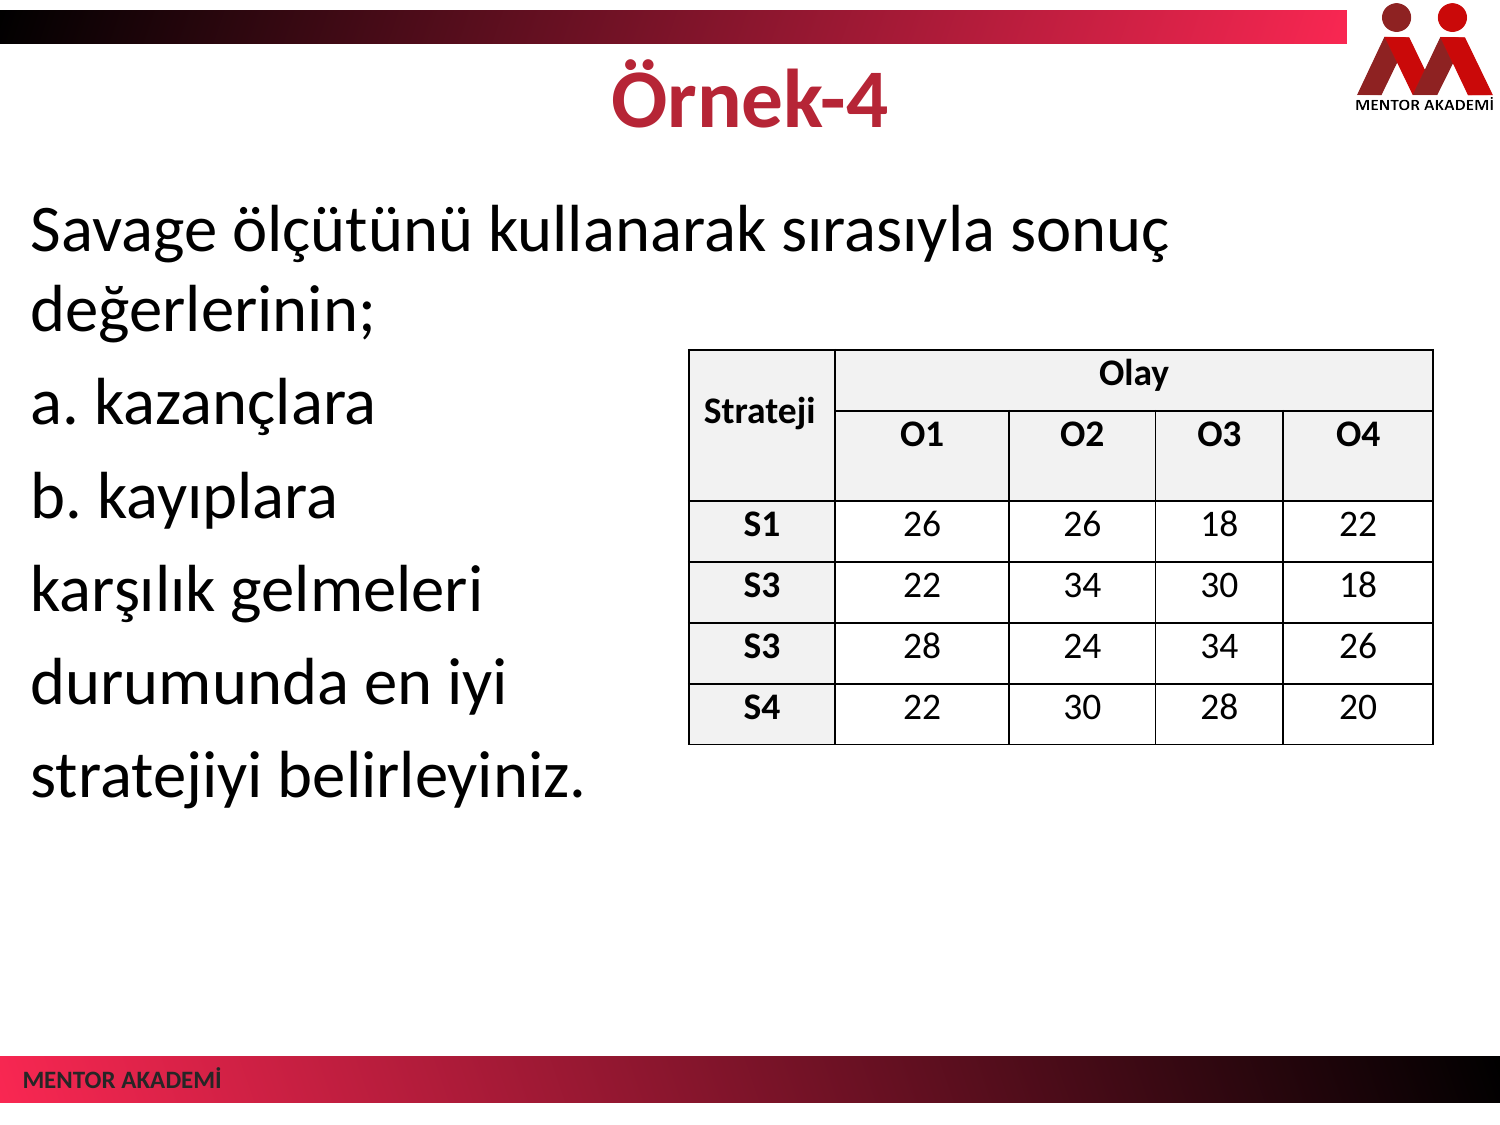

# Örnek-4
Savage ölçütünü kullanarak sırasıyla sonuç değerlerinin;
a. kazançlara
b. kayıplara
karşılık gelmeleri
durumunda en iyi
stratejiyi belirleyiniz.

| Strateji | Olay |  |  |  |
| --- | --- | --- | --- | --- |
|  | O1 | O2 | O3 | O4 |
| S1 | 26 | 26 | 18 | 22 |
| S3 | 22 | 34 | 30 | 18 |
| S3 | 28 | 24 | 34 | 26 |
| S4 | 22 | 30 | 28 | 20 |